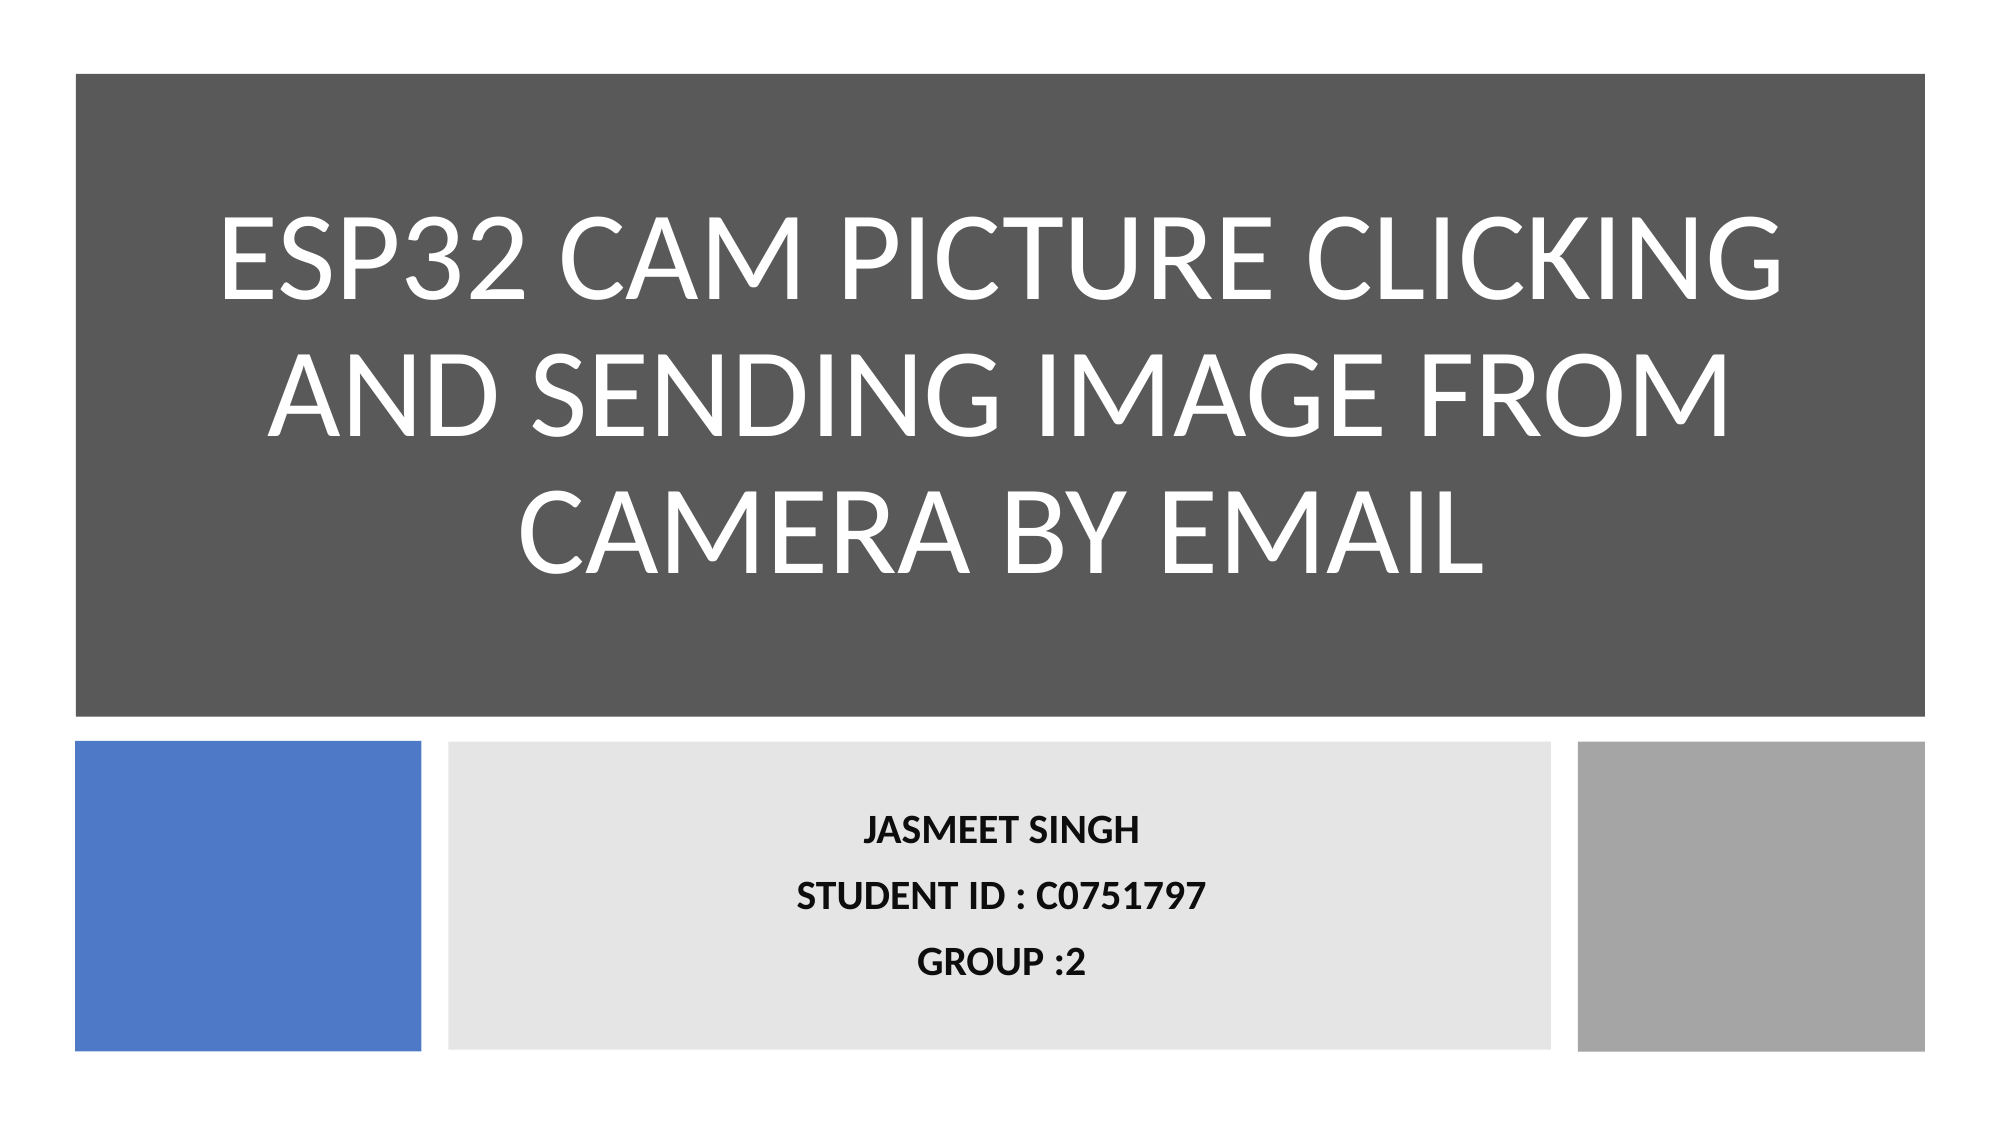

# ESP32 CAM PICTURE CLICKING AND SENDING IMAGE FROM CAMERA BY EMAIL

JASMEET SINGH
STUDENT ID : C0751797
GROUP :2